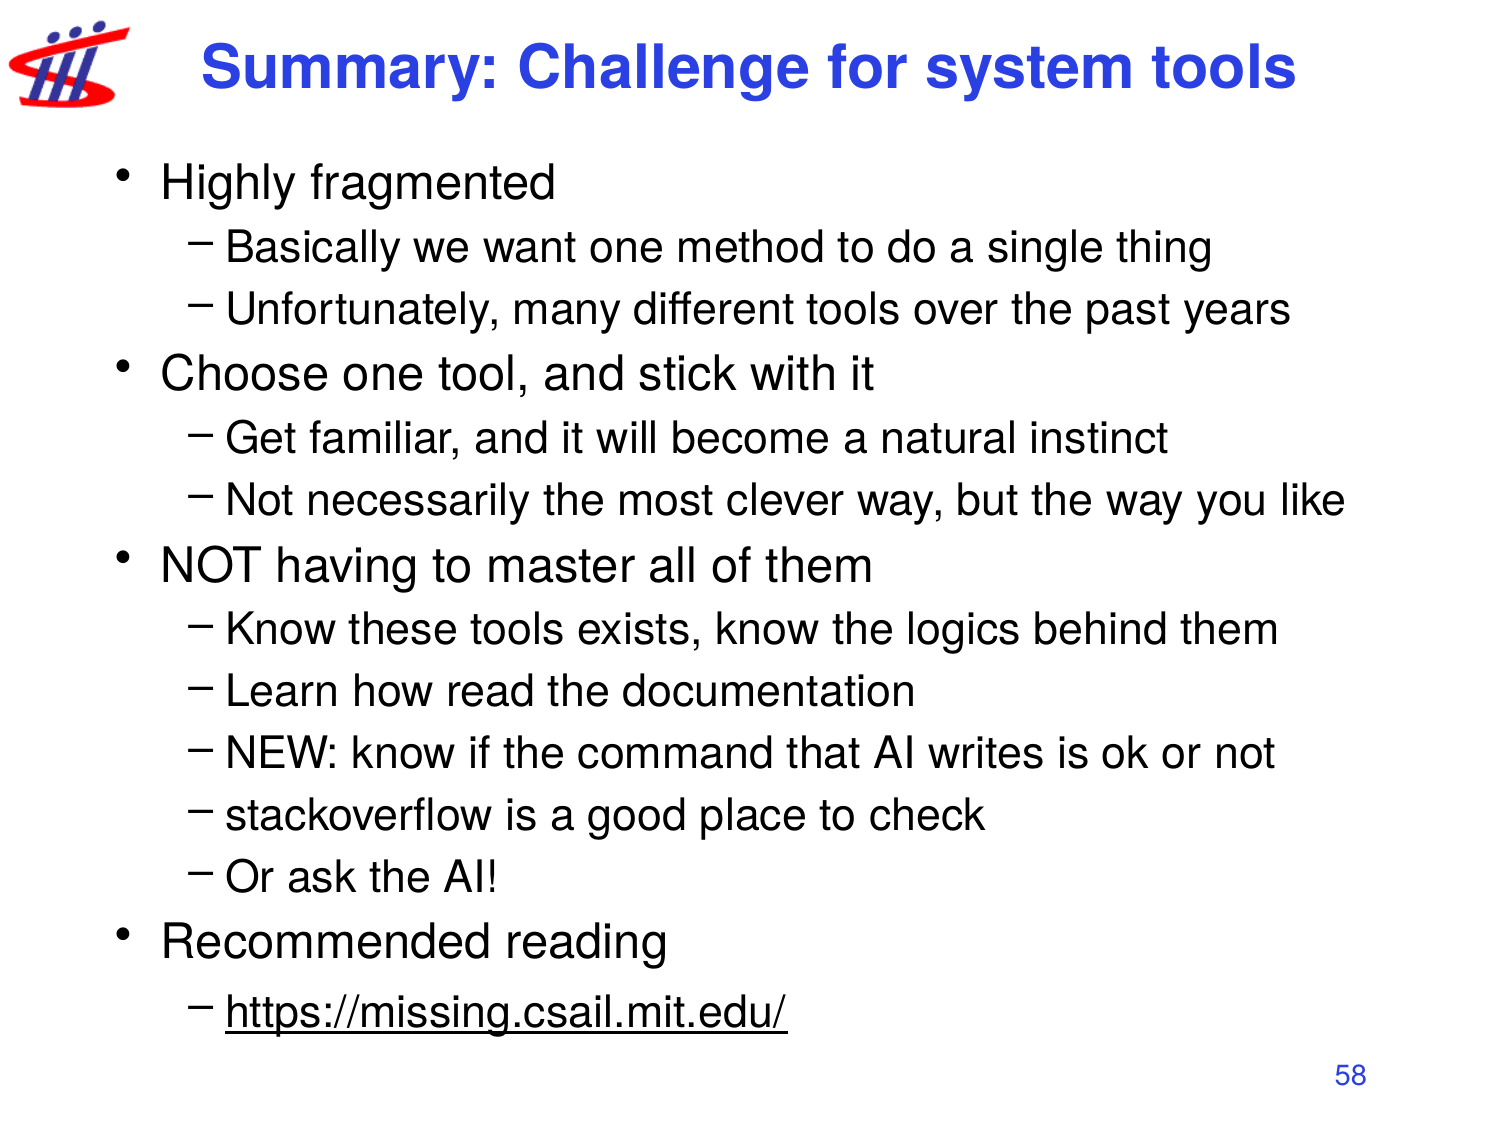

# Summary: Challenge for system tools
Highly fragmented
Basically we want one method to do a single thing
Unfortunately, many different tools over the past years
Choose one tool, and stick with it
Get familiar, and it will become a natural instinct
Not necessarily the most clever way, but the way you like
NOT having to master all of them
Know these tools exists, know the logics behind them
Learn how read the documentation
NEW: know if the command that AI writes is ok or not
stackoverflow is a good place to check
Or ask the AI!
Recommended reading
https://missing.csail.mit.edu/